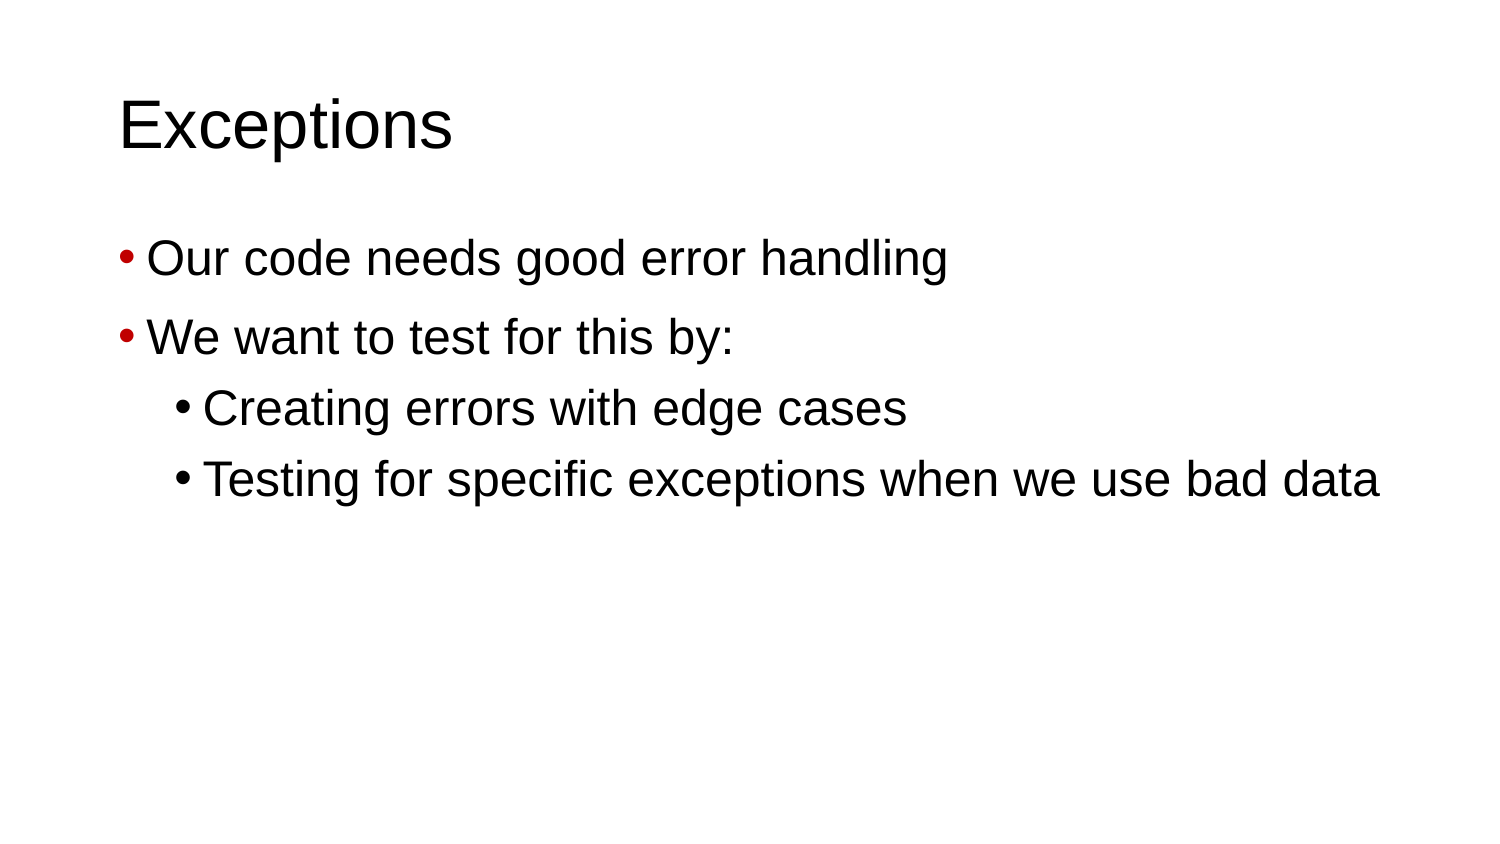

# Exceptions
Our code needs good error handling
We want to test for this by:
Creating errors with edge cases
Testing for specific exceptions when we use bad data